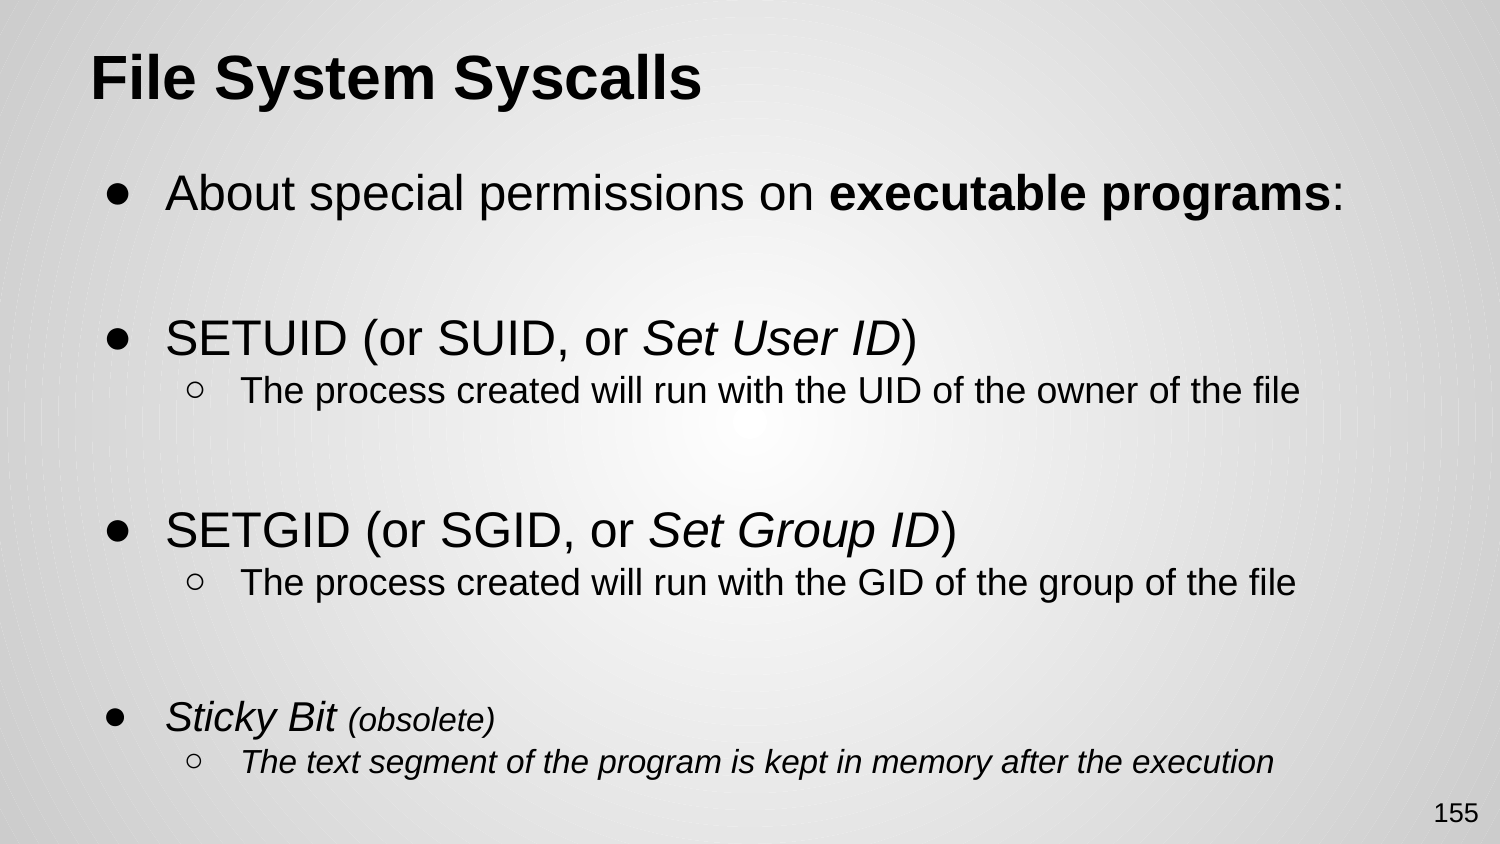

# File System Syscalls
About special permissions on executable programs:

SETUID (or SUID, or Set User ID)
The process created will run with the UID of the owner of the file

SETGID (or SGID, or Set Group ID)
The process created will run with the GID of the group of the file

Sticky Bit (obsolete)
The text segment of the program is kept in memory after the execution

155